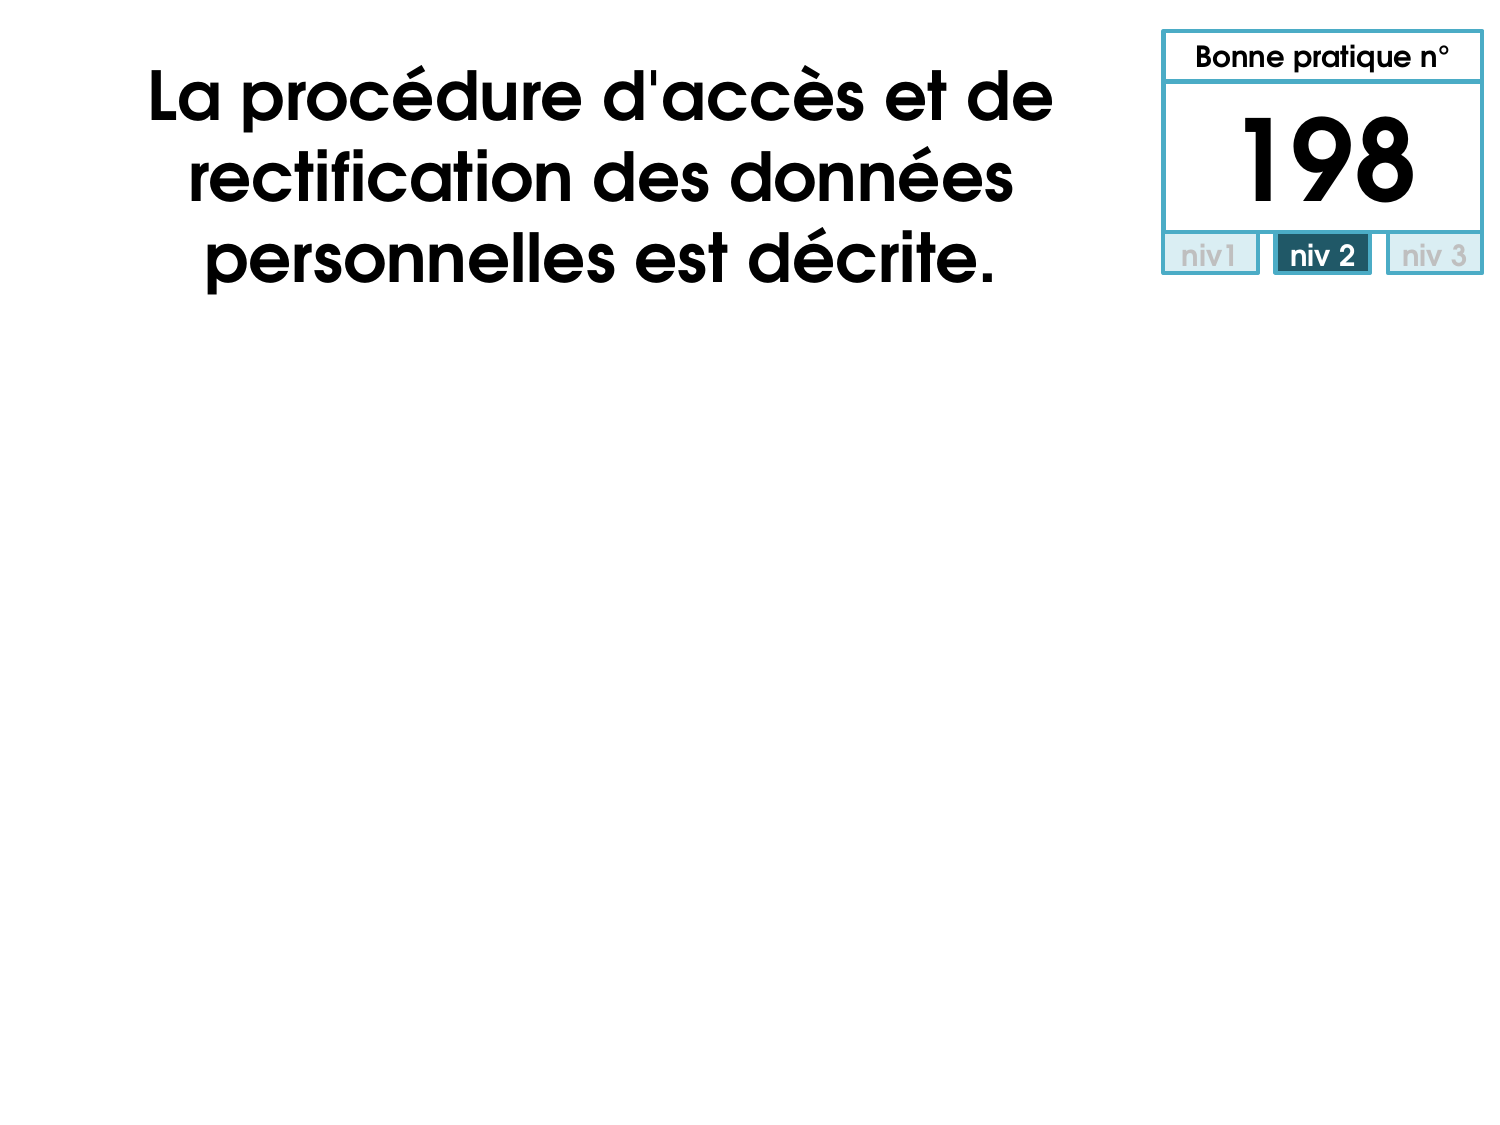

# La procédure d'accès et de rectification des données personnelles est décrite.
198